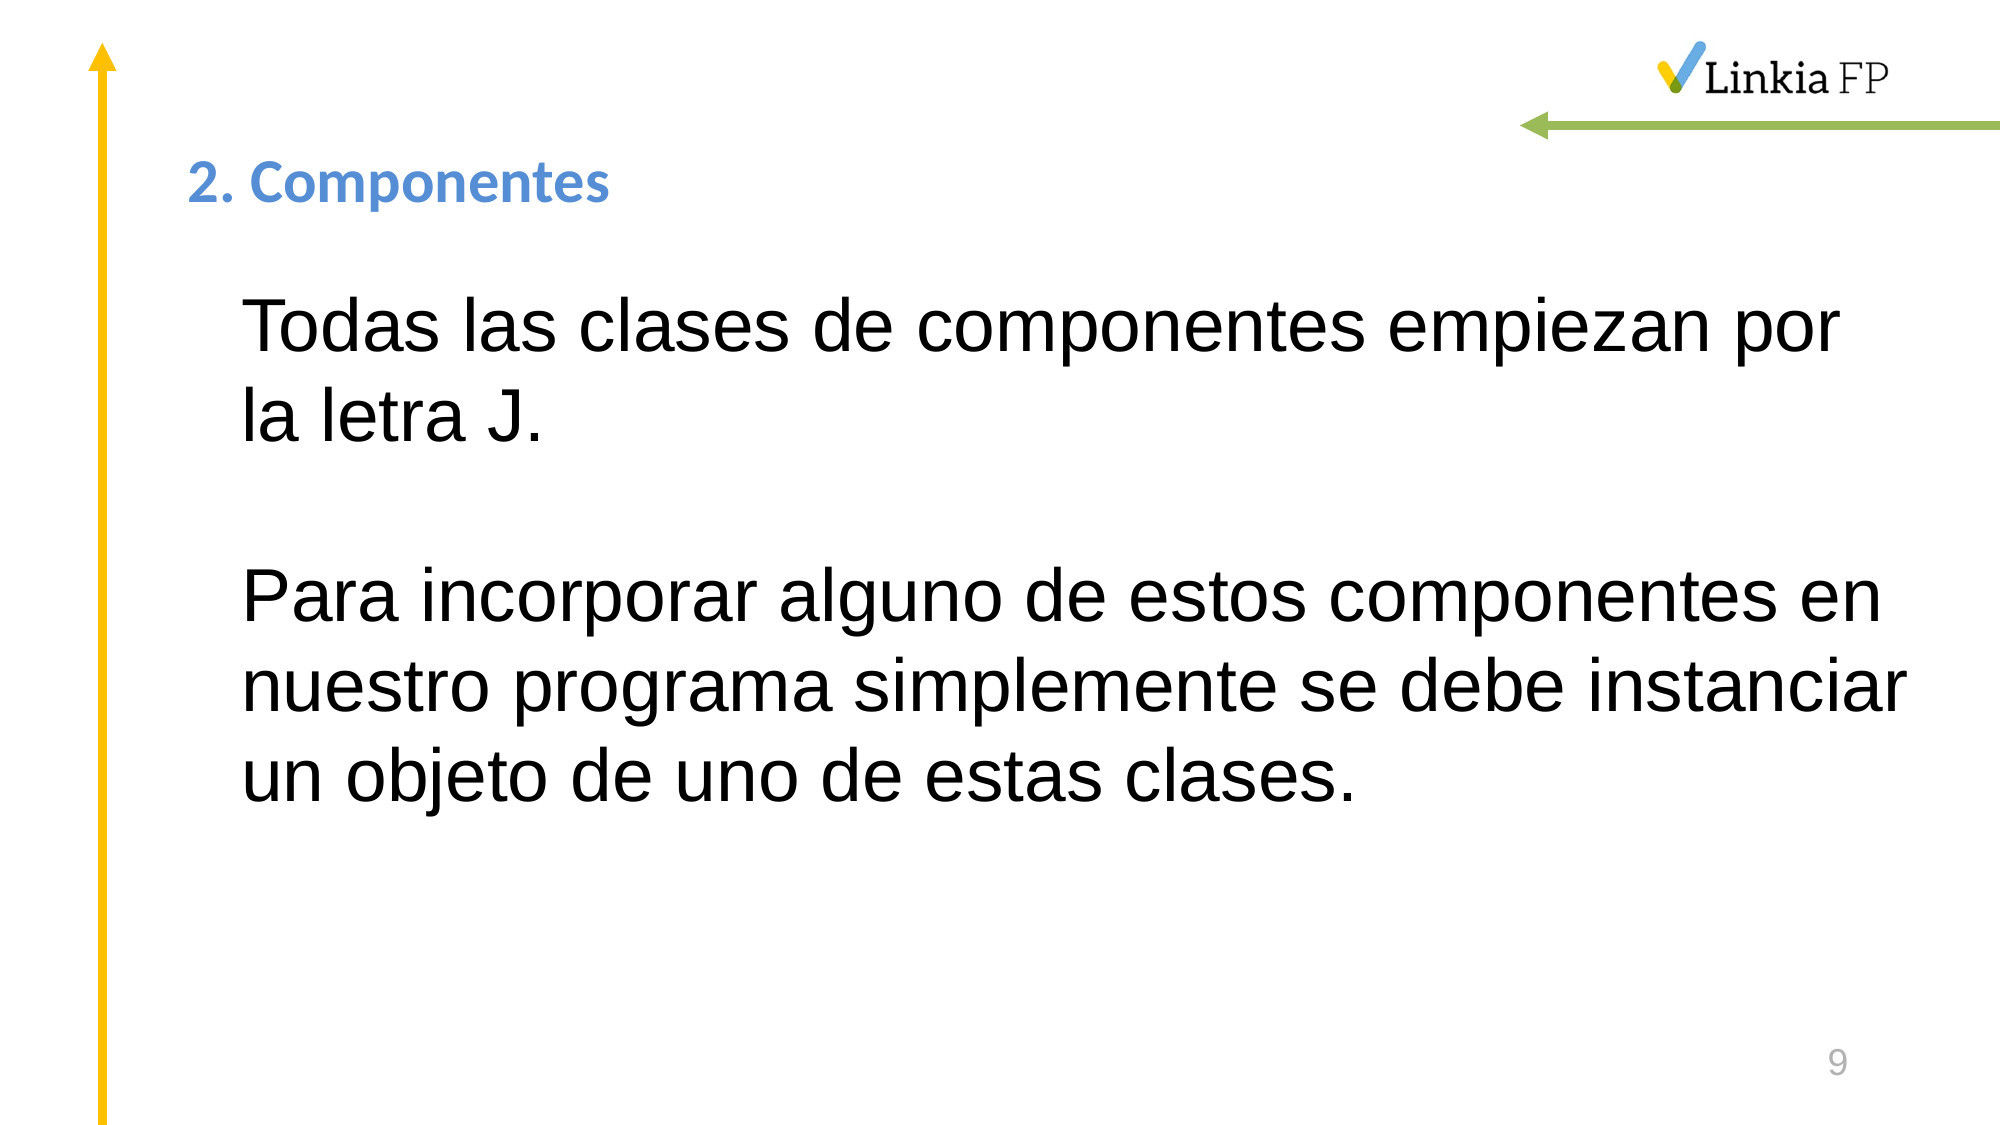

# 2. Componentes
Todas las clases de componentes empiezan por la letra J.

Para incorporar alguno de estos componentes en nuestro programa simplemente se debe instanciar un objeto de uno de estas clases.
9